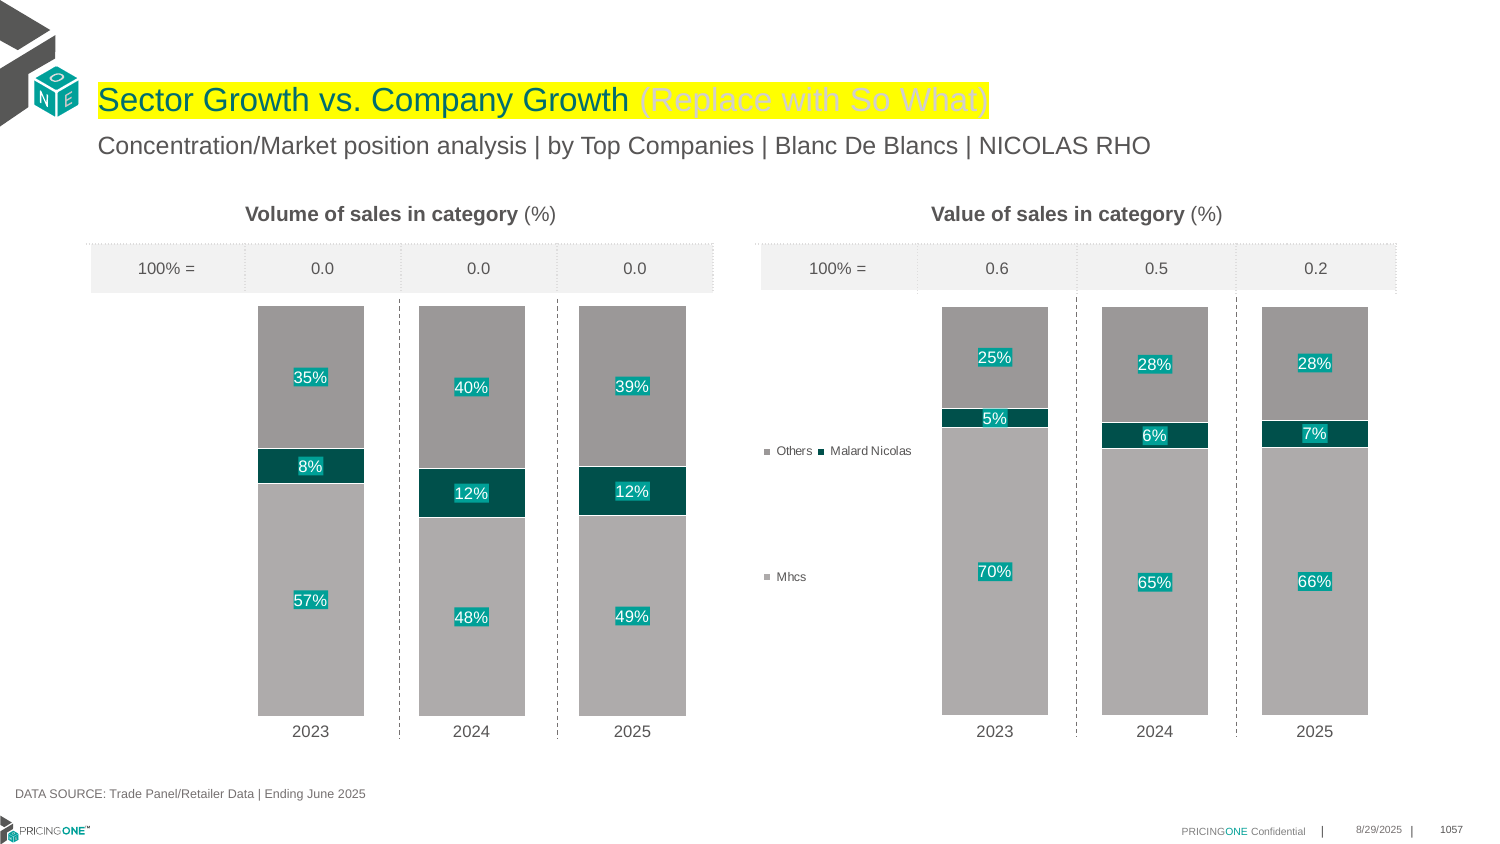

# Sector Growth vs. Company Growth (Replace with So What)
Concentration/Market position analysis | by Top Companies | Blanc De Blancs | NICOLAS RHO
| Volume of sales in category (%) |  |  |  |
| --- | --- | --- | --- |
| 100% = | 0.0 | 0.0 | 0.0 |
| Value of sales in category (%) |  |  |  |
| --- | --- | --- | --- |
| 100% = | 0.6 | 0.5 | 0.2 |

### Chart

| Category | Mhcs | Malard Nicolas | Others |
|---|---|---|---|
| 2023 | 0.5671468786222884 | 0.08411988739857593 | 0.34873323397913564 |
| 2024 | 0.48403602128530493 | 0.11870650839132214 | 0.39725747032337283 |
| 2025 | 0.4884896125772038 | 0.11903425042111174 | 0.3924761370016844 |

### Chart

| Category | Mhcs | Malard Nicolas | Others |
|---|---|---|---|
| 2023 | 0.7029928952775463 | 0.04773614331570218 | 0.24927096140675153 |
| 2024 | 0.6512708998782683 | 0.06476543235566469 | 0.283963667766067 |
| 2025 | 0.6557314351278377 | 0.06625072067495133 | 0.27801784419721093 |
DATA SOURCE: Trade Panel/Retailer Data | Ending June 2025

8/29/2025
1057